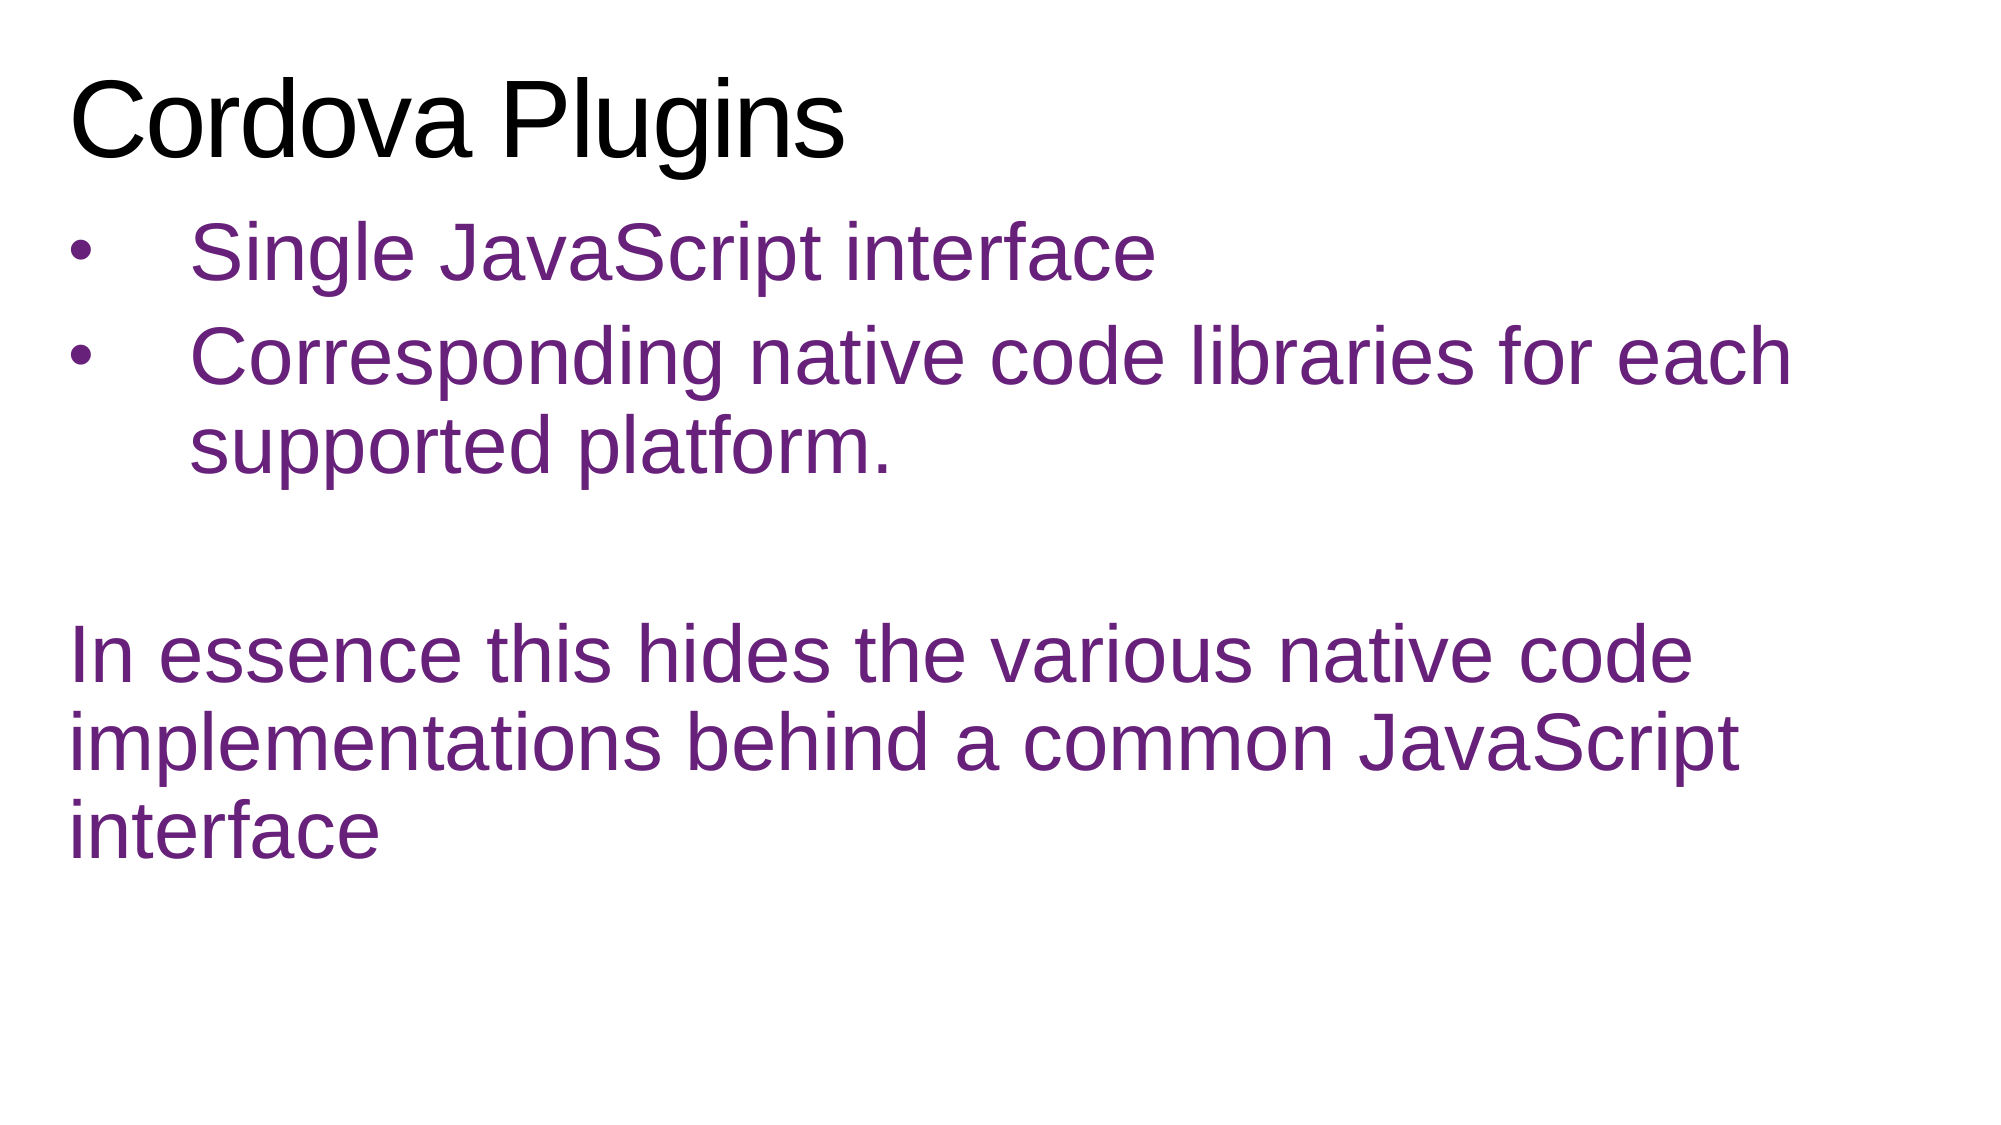

# Cordova Plugins
Single JavaScript interface
Corresponding native code libraries for each supported platform.

In essence this hides the various native code implementations behind a common JavaScript interface